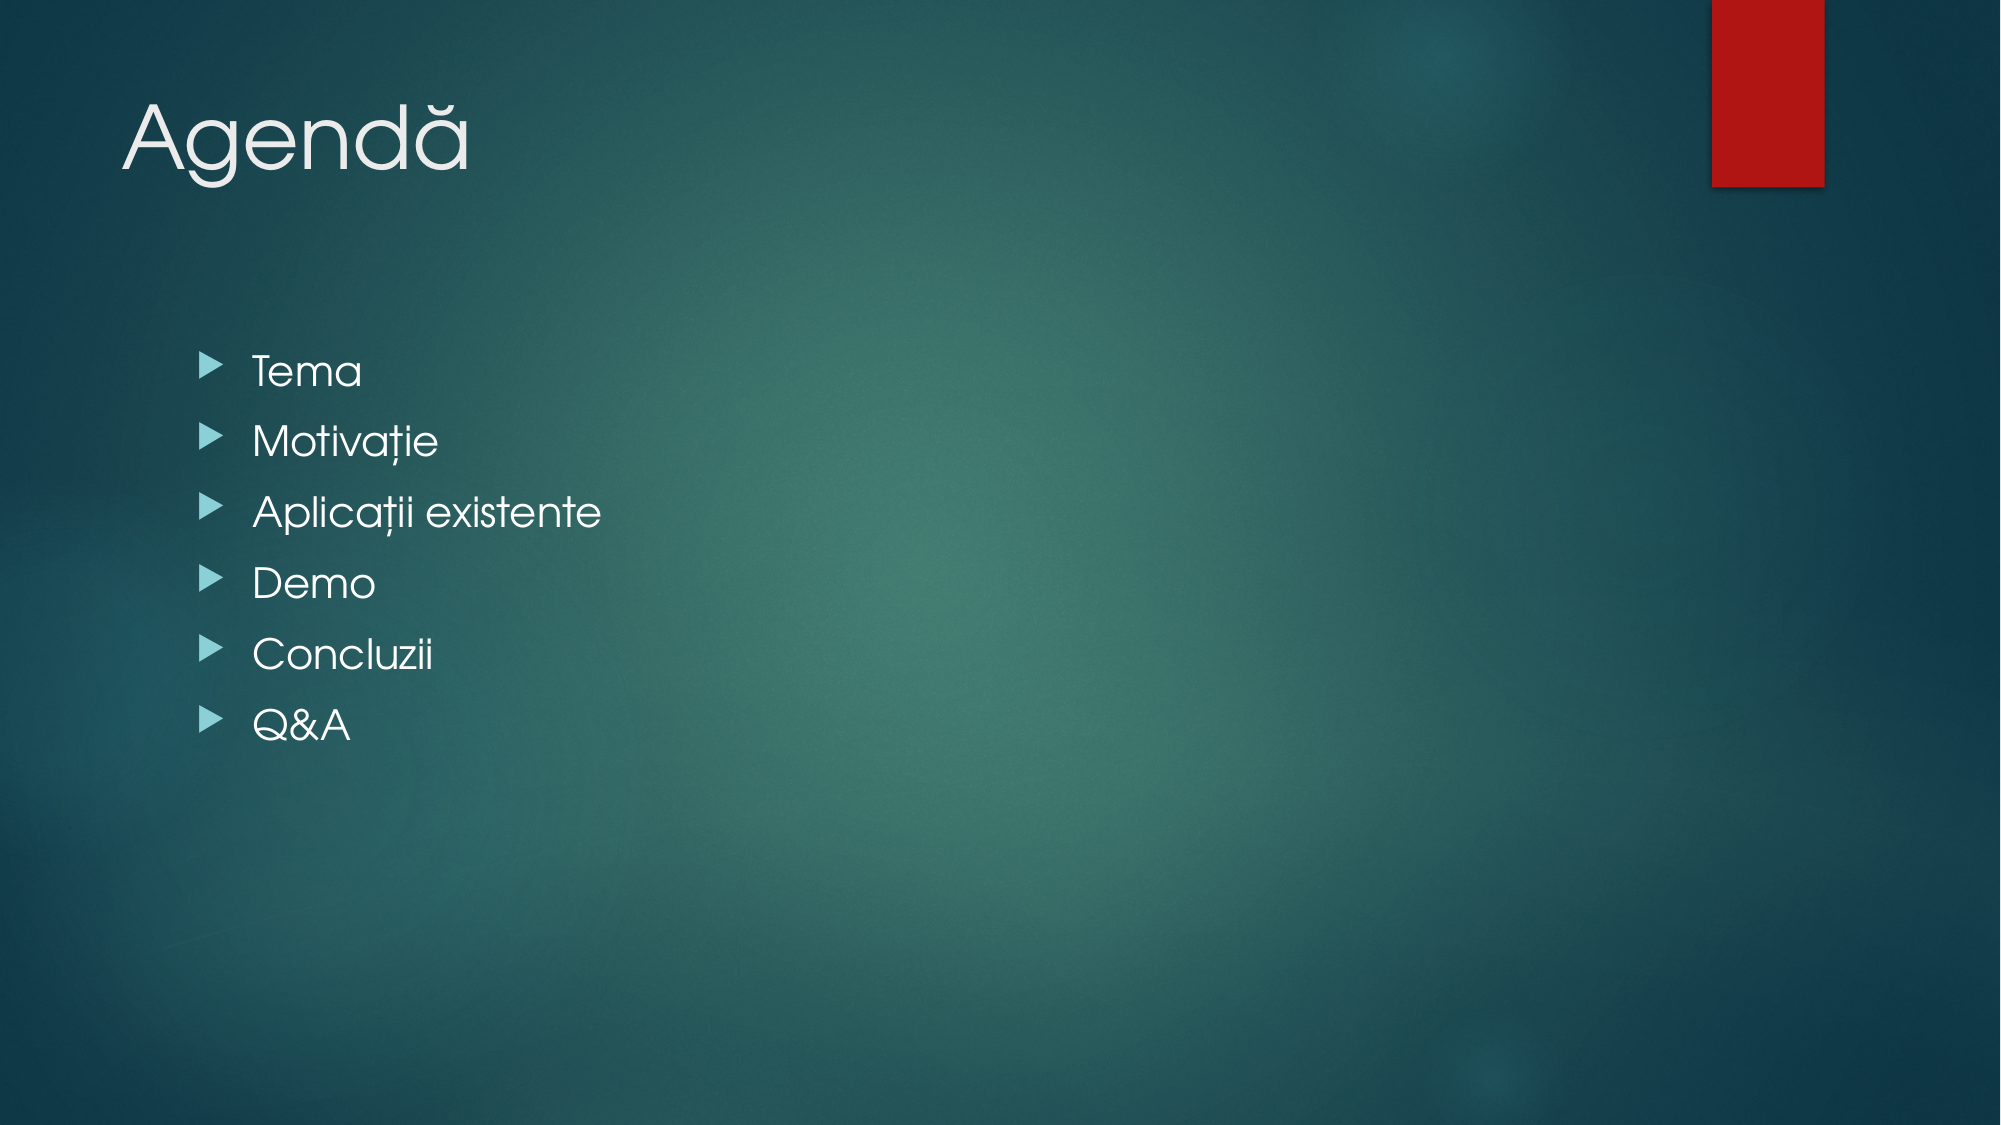

# Agendă
Tema
Motivație
Aplicații existente
Demo
Concluzii
Q&A